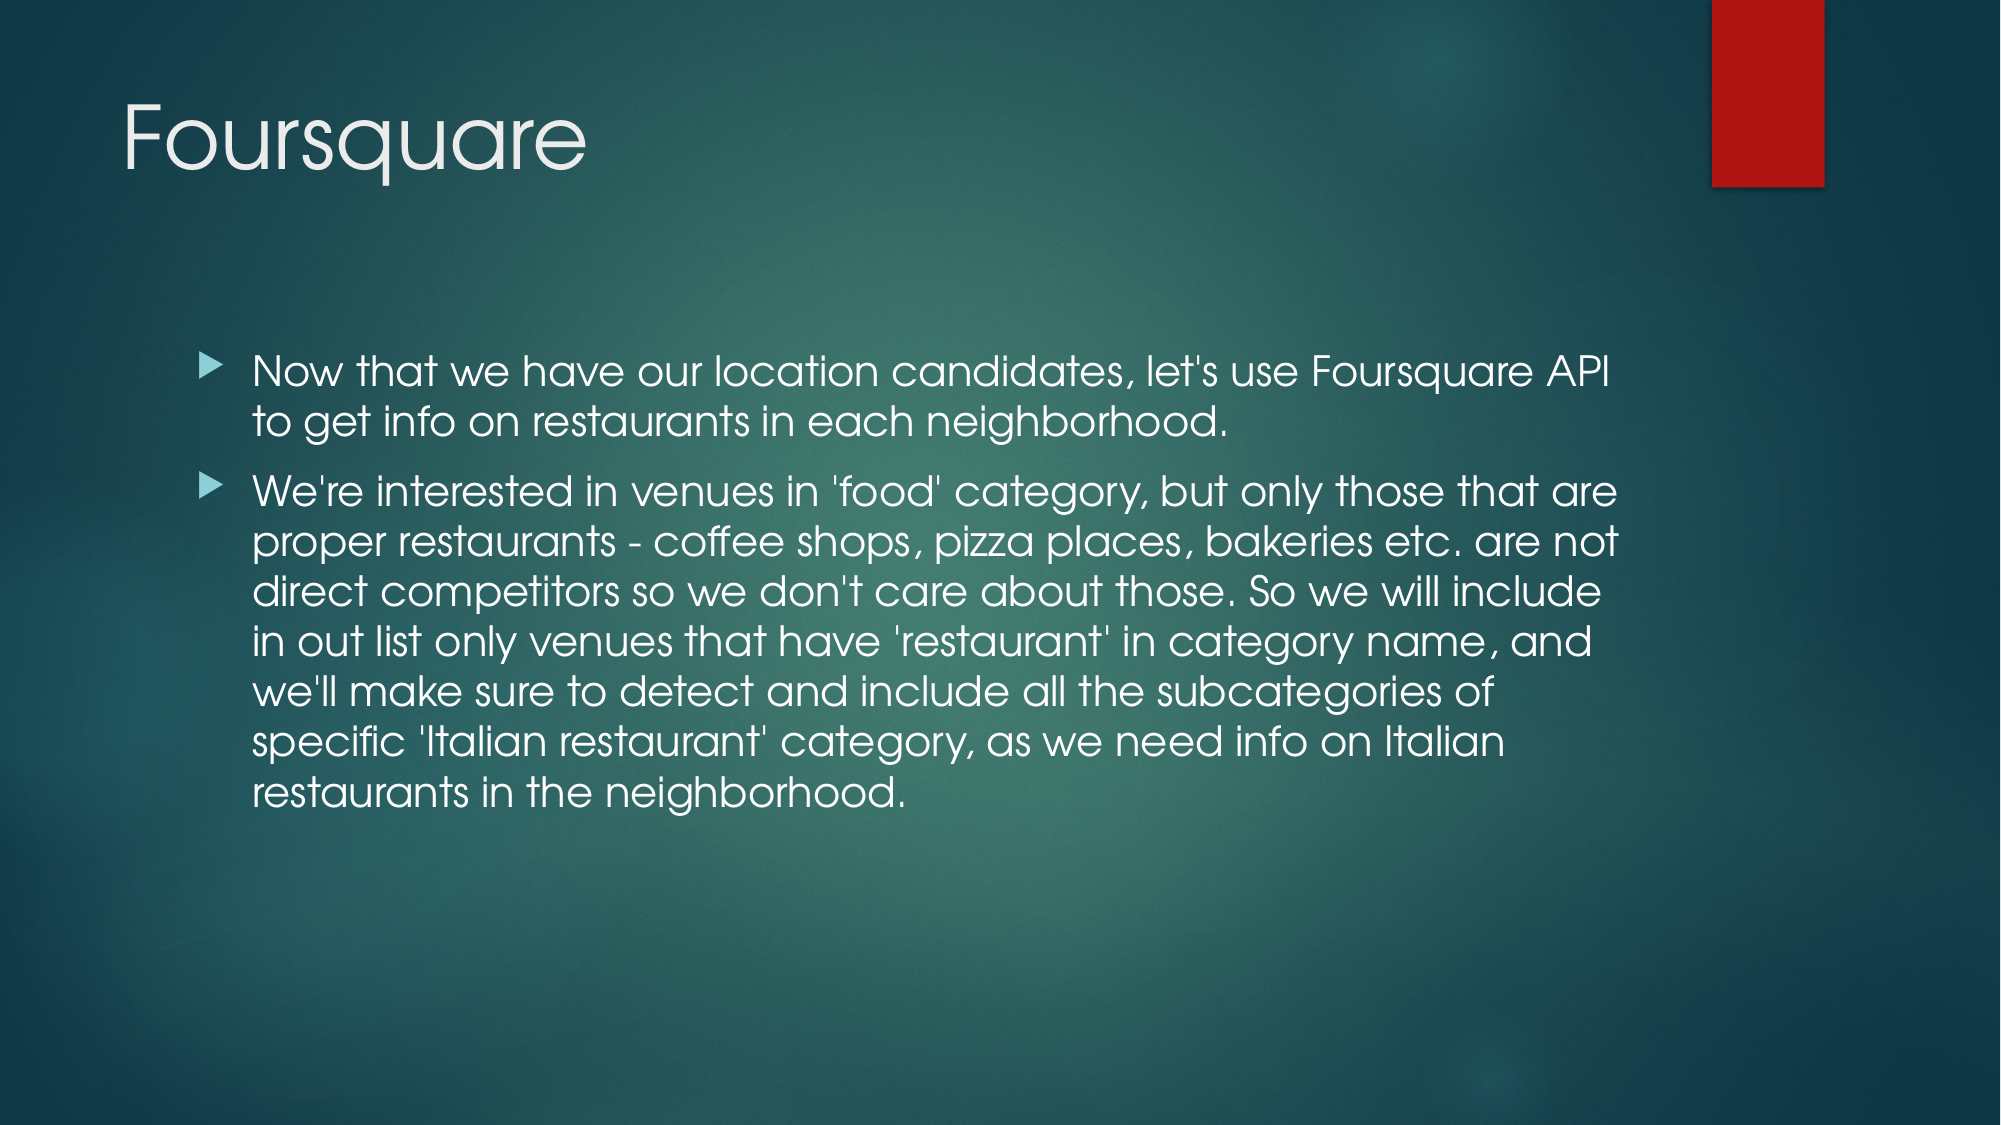

# Foursquare
Now that we have our location candidates, let's use Foursquare API to get info on restaurants in each neighborhood.
We're interested in venues in 'food' category, but only those that are proper restaurants - coffee shops, pizza places, bakeries etc. are not direct competitors so we don't care about those. So we will include in out list only venues that have 'restaurant' in category name, and we'll make sure to detect and include all the subcategories of specific 'Italian restaurant' category, as we need info on Italian restaurants in the neighborhood.